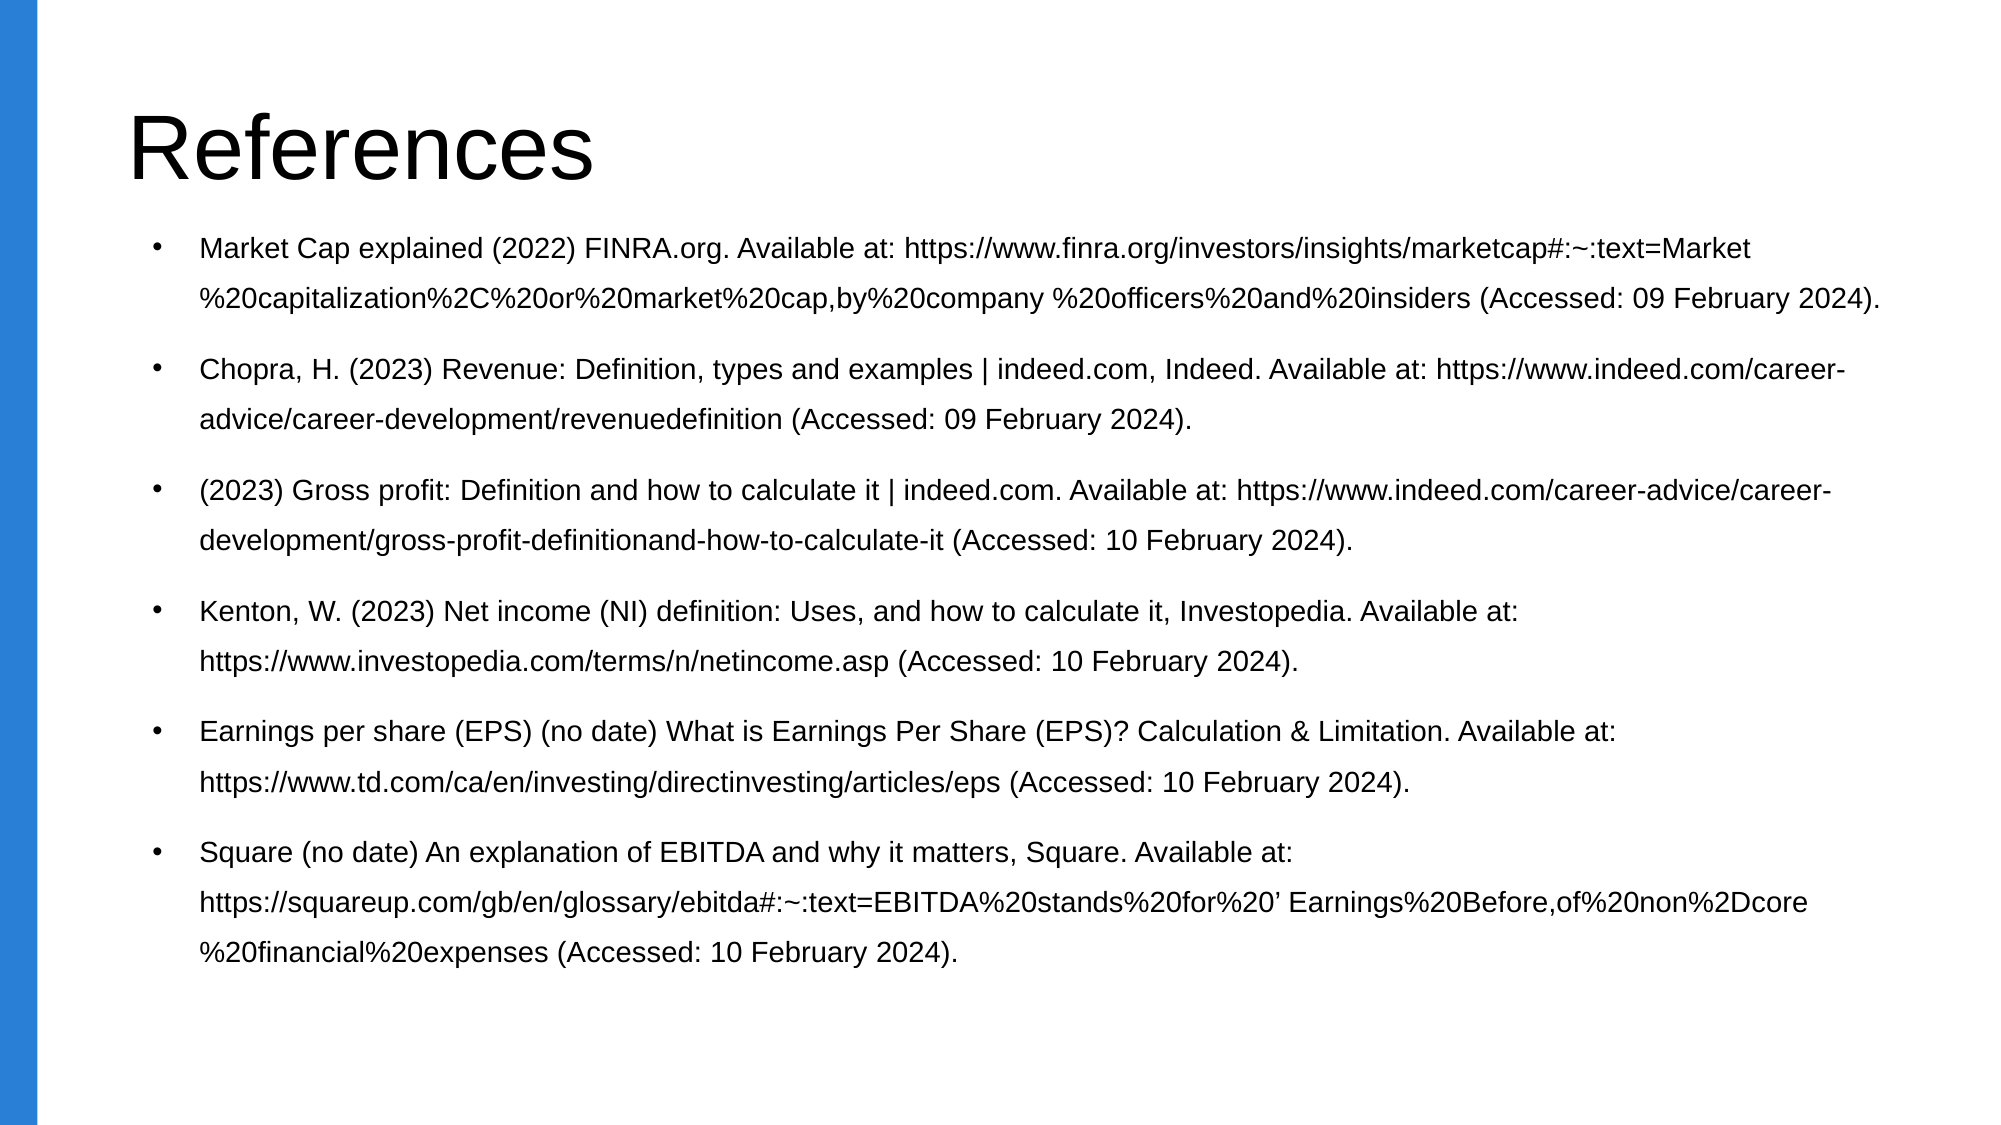

# References
Market Cap explained (2022) FINRA.org. Available at: https://www.finra.org/investors/insights/marketcap#:~:text=Market%20capitalization%2C%20or%20market%20cap,by%20company %20officers%20and%20insiders (Accessed: 09 February 2024).
Chopra, H. (2023) Revenue: Definition, types and examples | indeed.com, Indeed. Available at: https://www.indeed.com/career-advice/career-development/revenuedefinition (Accessed: 09 February 2024).
(2023) Gross profit: Definition and how to calculate it | indeed.com. Available at: https://www.indeed.com/career-advice/career-development/gross-profit-definitionand-how-to-calculate-it (Accessed: 10 February 2024).
Kenton, W. (2023) Net income (NI) definition: Uses, and how to calculate it, Investopedia. Available at: https://www.investopedia.com/terms/n/netincome.asp (Accessed: 10 February 2024).
Earnings per share (EPS) (no date) What is Earnings Per Share (EPS)? Calculation & Limitation. Available at: https://www.td.com/ca/en/investing/directinvesting/articles/eps (Accessed: 10 February 2024).
Square (no date) An explanation of EBITDA and why it matters, Square. Available at: https://squareup.com/gb/en/glossary/ebitda#:~:text=EBITDA%20stands%20for%20’ Earnings%20Before,of%20non%2Dcore%20financial%20expenses (Accessed: 10 February 2024).